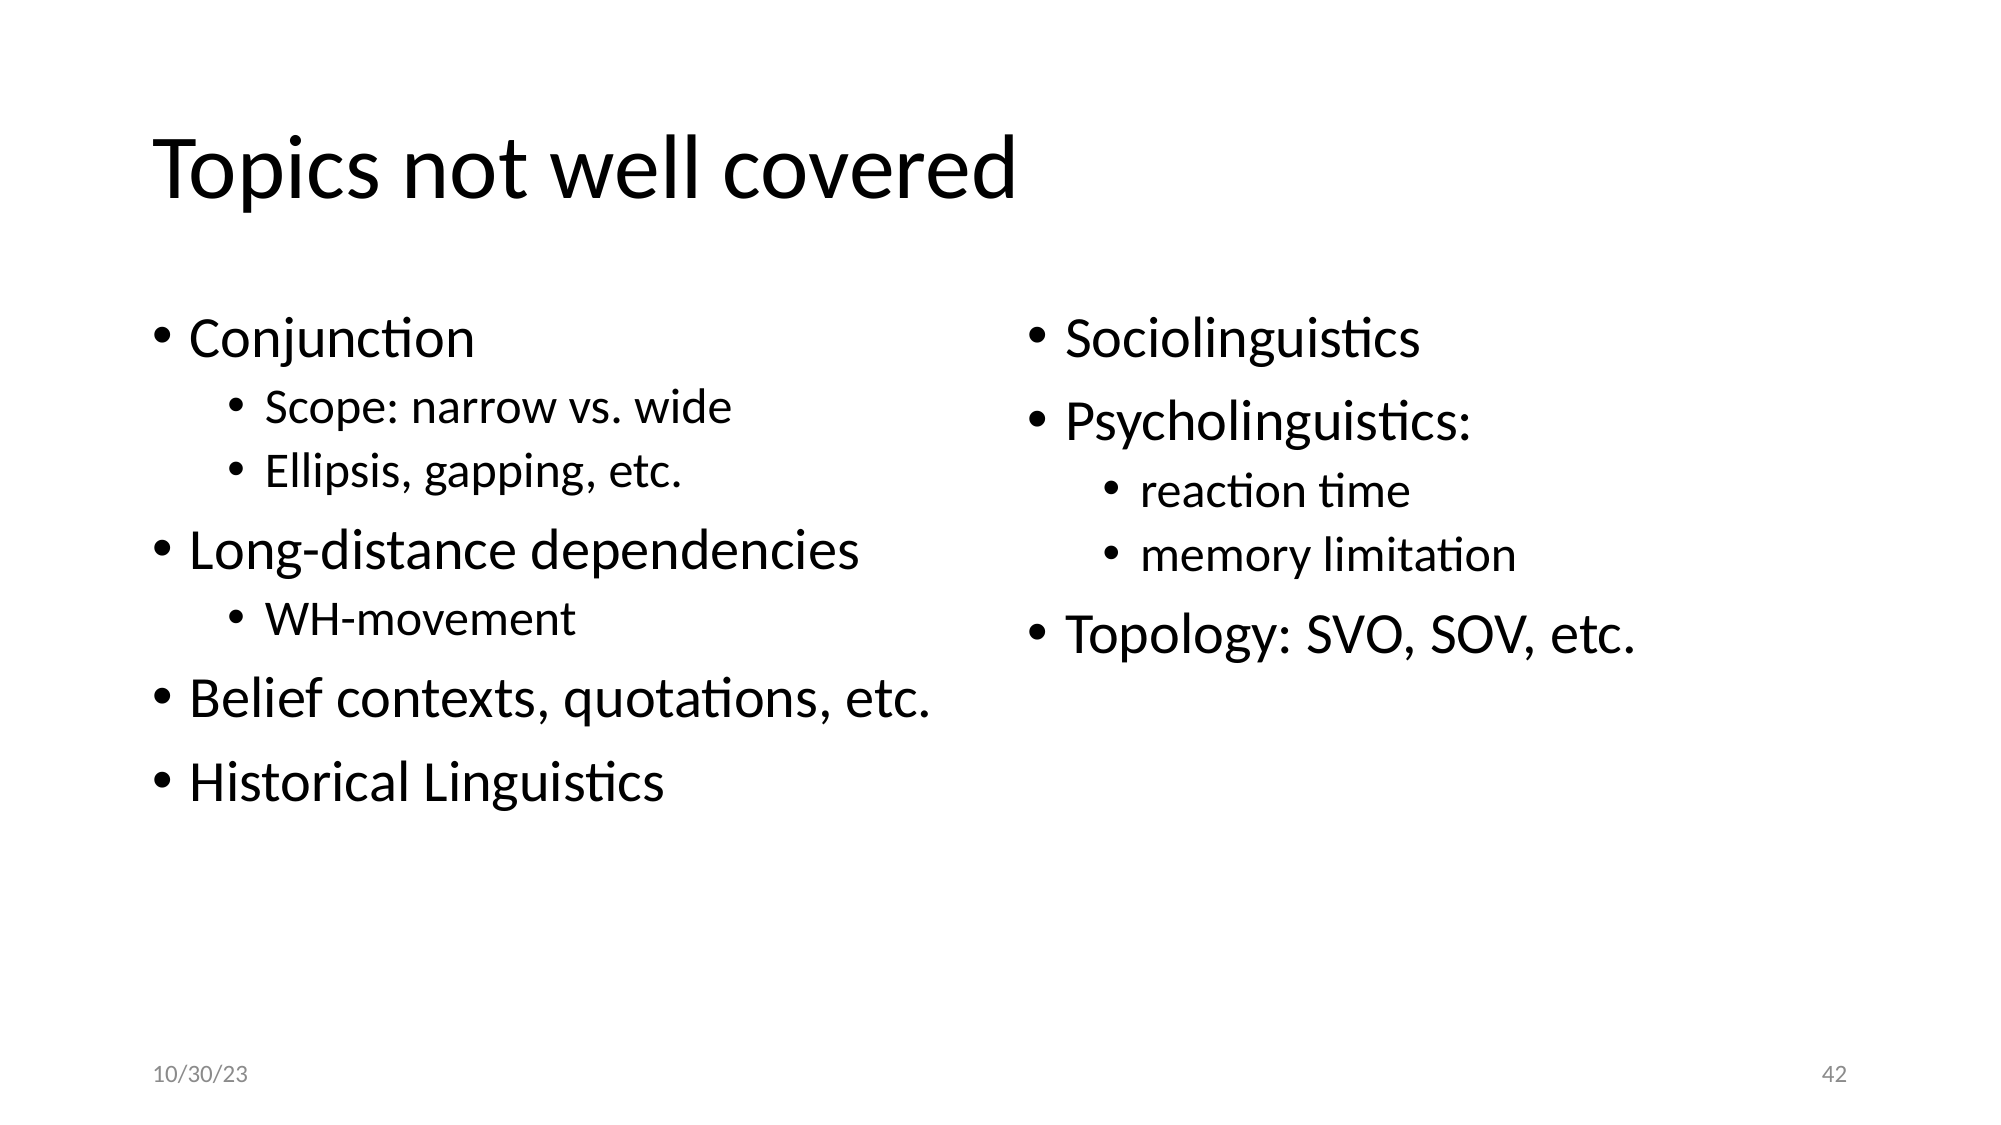

# Topics not well covered
Conjunction
Scope: narrow vs. wide
Ellipsis, gapping, etc.
Long-distance dependencies
WH-movement
Belief contexts, quotations, etc.
Historical Linguistics
Sociolinguistics
Psycholinguistics:
reaction time
memory limitation
Topology: SVO, SOV, etc.
10/30/23
42